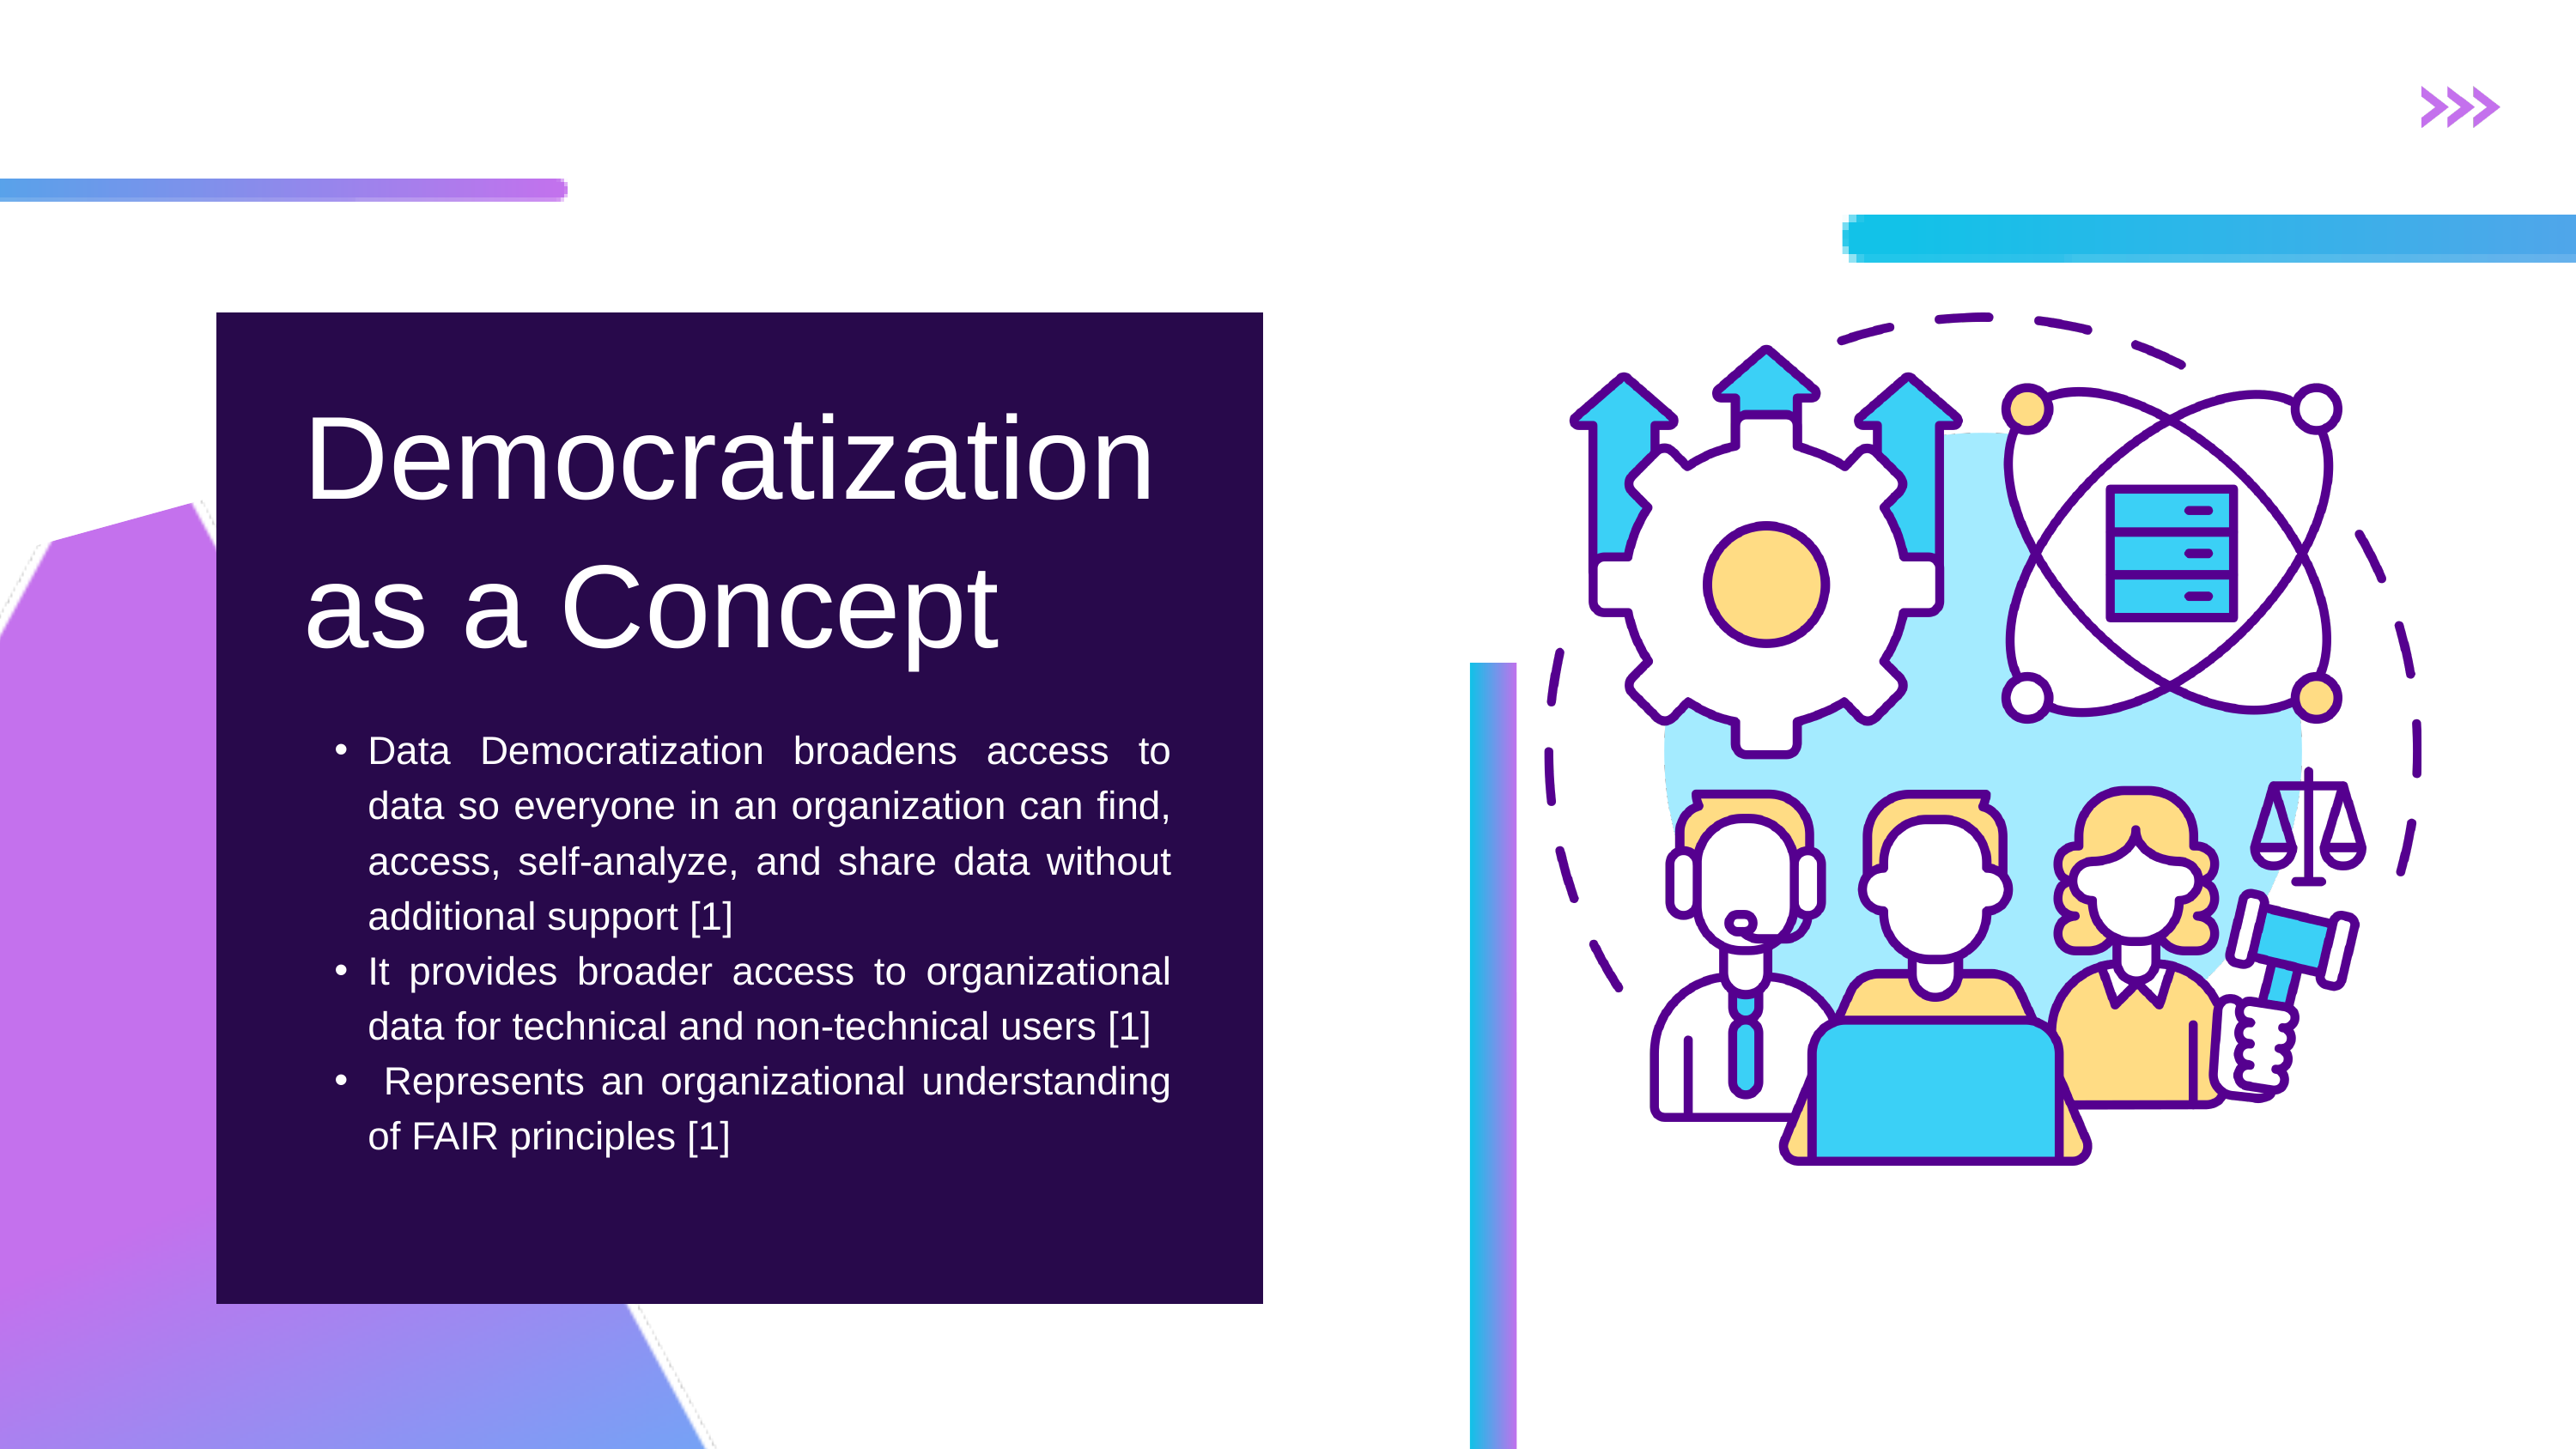

Democratization as a Concept

Data Democratization broadens access to data so everyone in an organization can find, access, self-analyze, and share data without additional support [1]
It provides broader access to organizational data for technical and non-technical users [1]
 Represents an organizational understanding of FAIR principles [1]